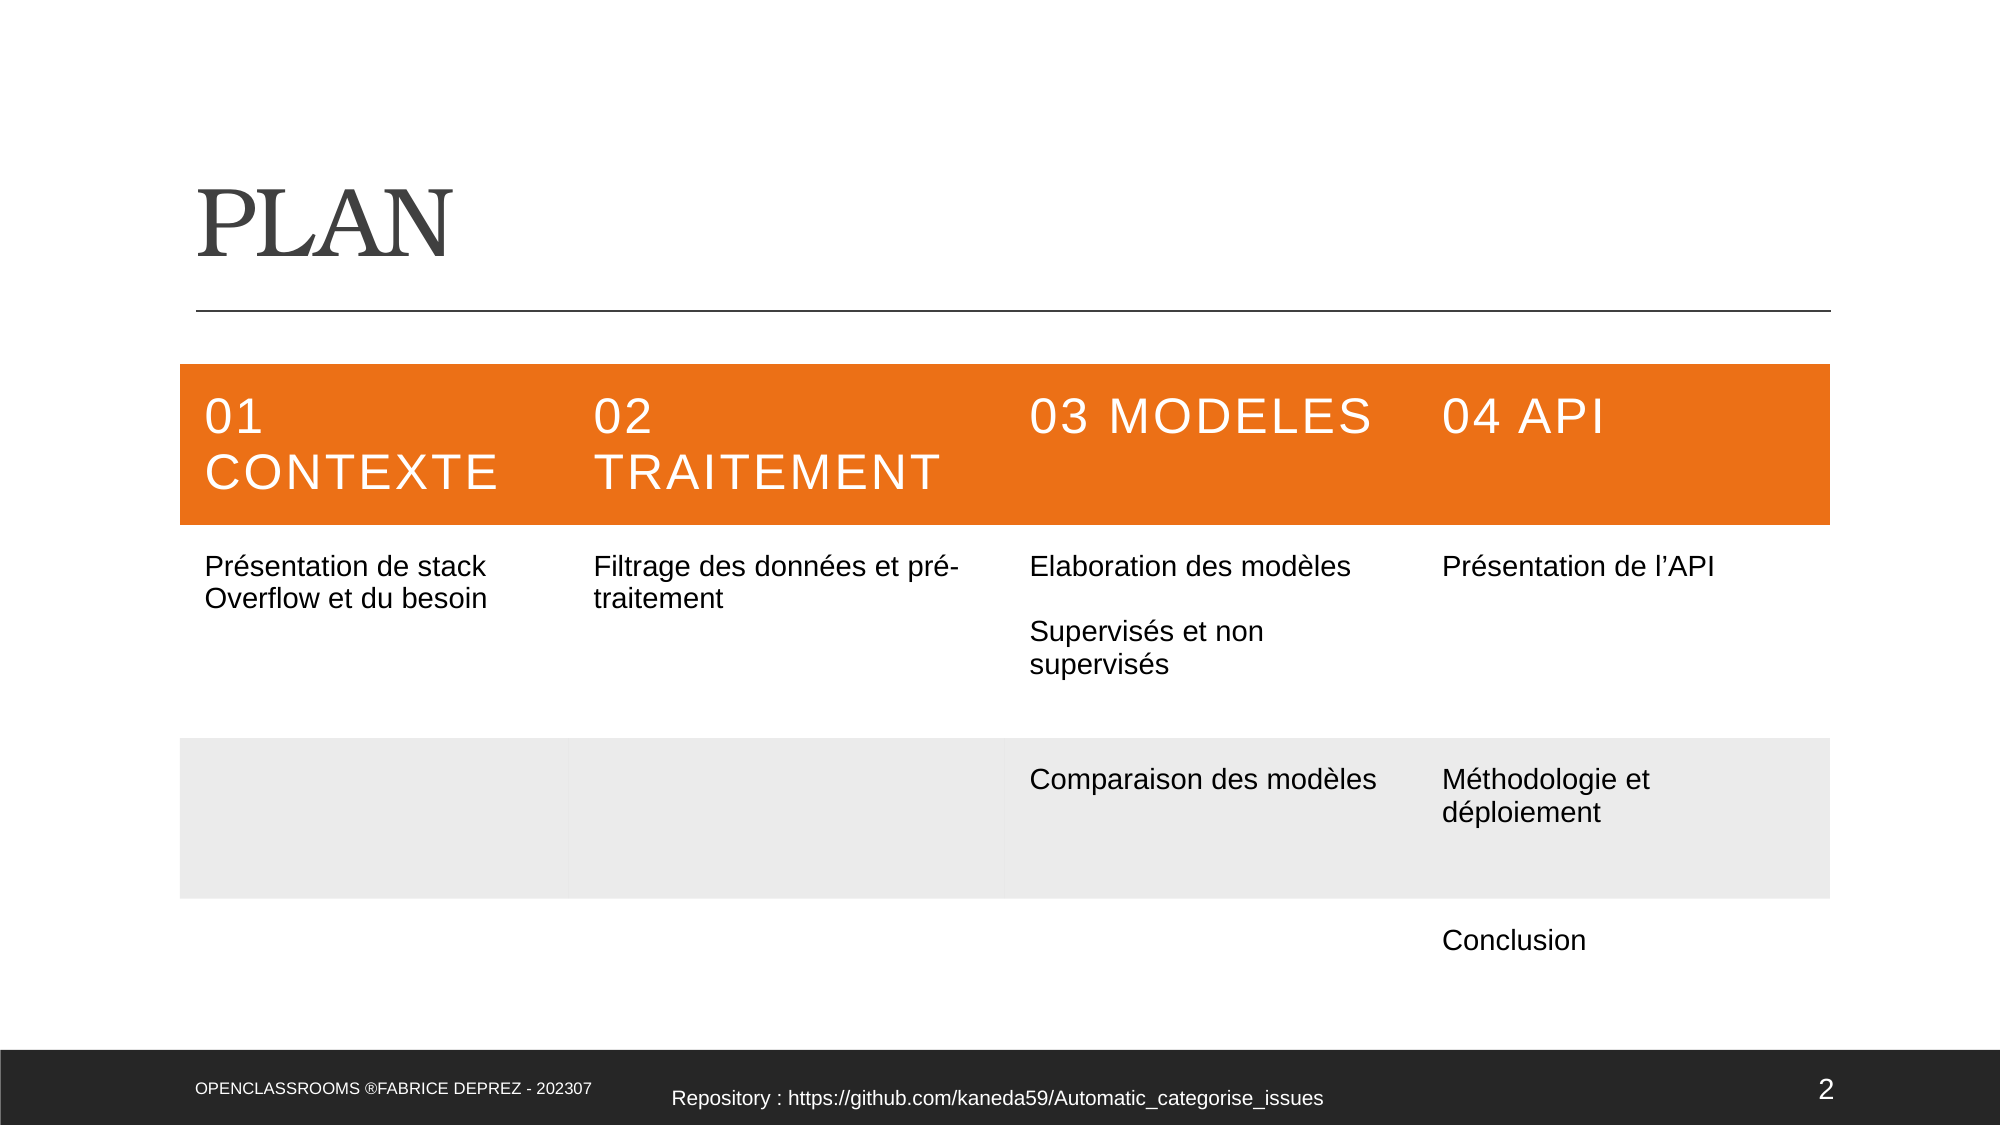

# PLAN
| 01 contexte | 02 traitement | 03 modeles | 04 API |
| --- | --- | --- | --- |
| Présentation de stack Overflow et du besoin | Filtrage des données et pré-traitement | Elaboration des modèles Supervisés et non supervisés | Présentation de l’API |
|  |  | Comparaison des modèles | Méthodologie et déploiement |
|  |  |  | Conclusion |
openclassrooms ®Fabrice Deprez - 202307
2
Repository : https://github.com/kaneda59/Automatic_categorise_issues